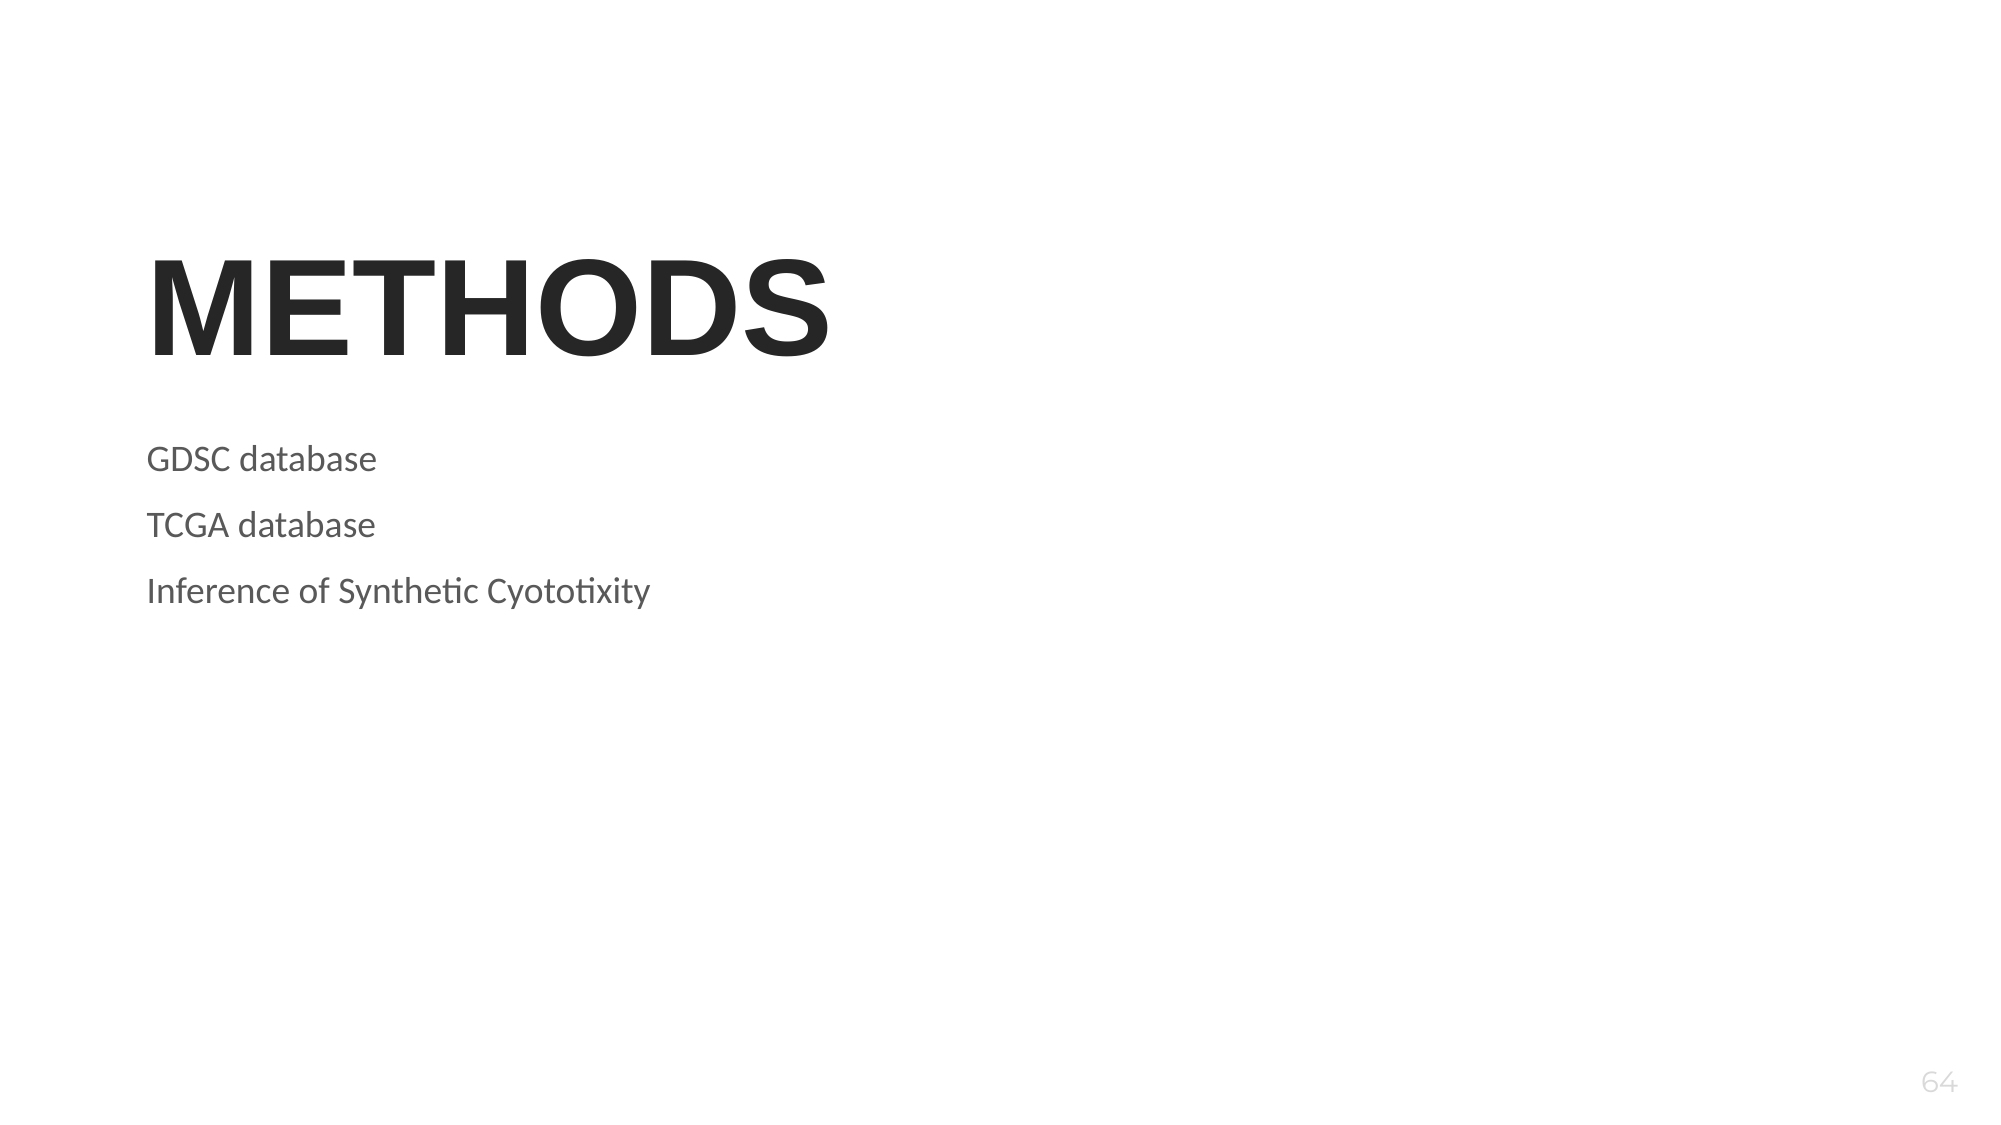

METHODS
GDSC database
TCGA database
Inference of Synthetic Cyototixity